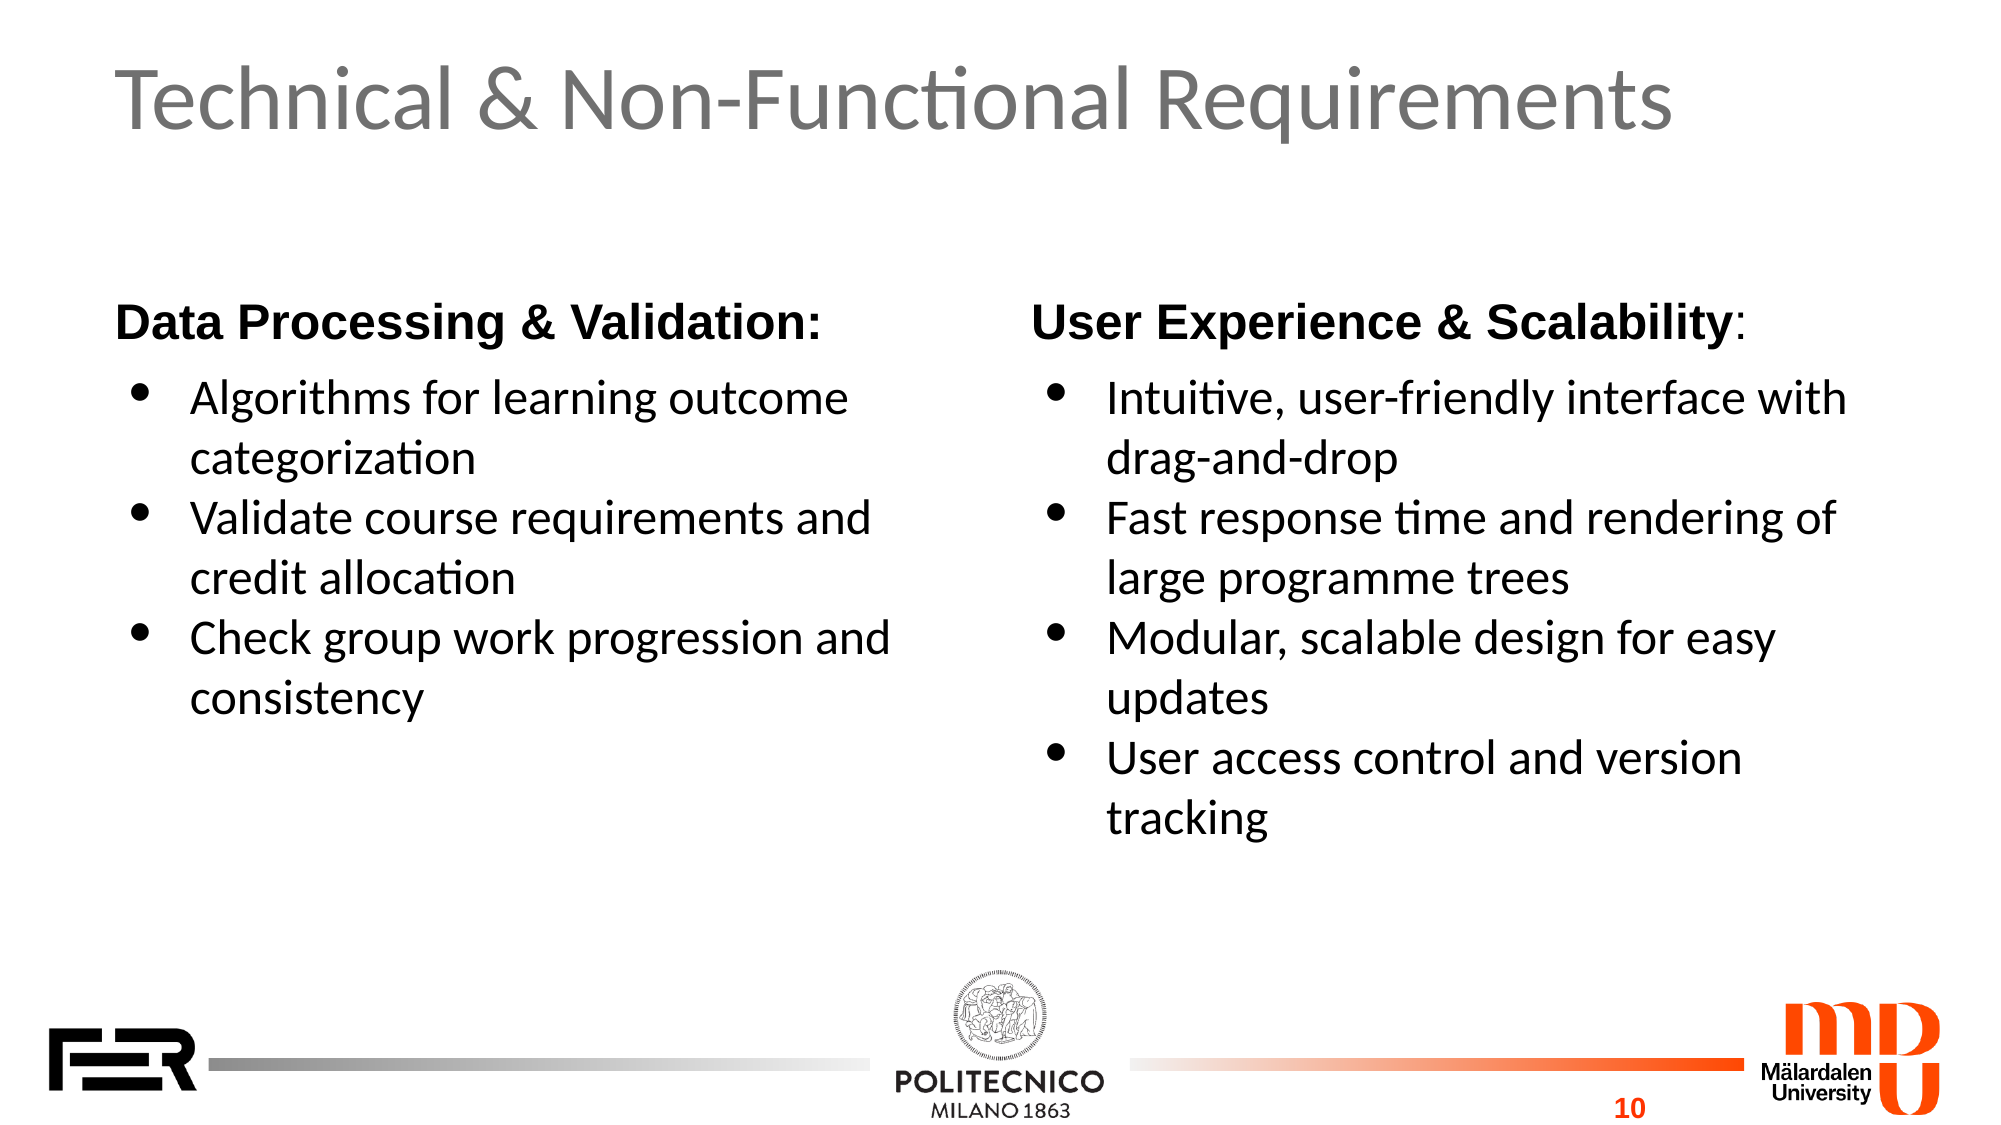

# Technical & Non-Functional Requirements
Data Processing & Validation:
User Experience & Scalability:
Algorithms for learning outcome categorization
Validate course requirements and credit allocation
Check group work progression and consistency

Intuitive, user-friendly interface with drag-and-drop
Fast response time and rendering of large programme trees
Modular, scalable design for easy updates
User access control and version tracking

10